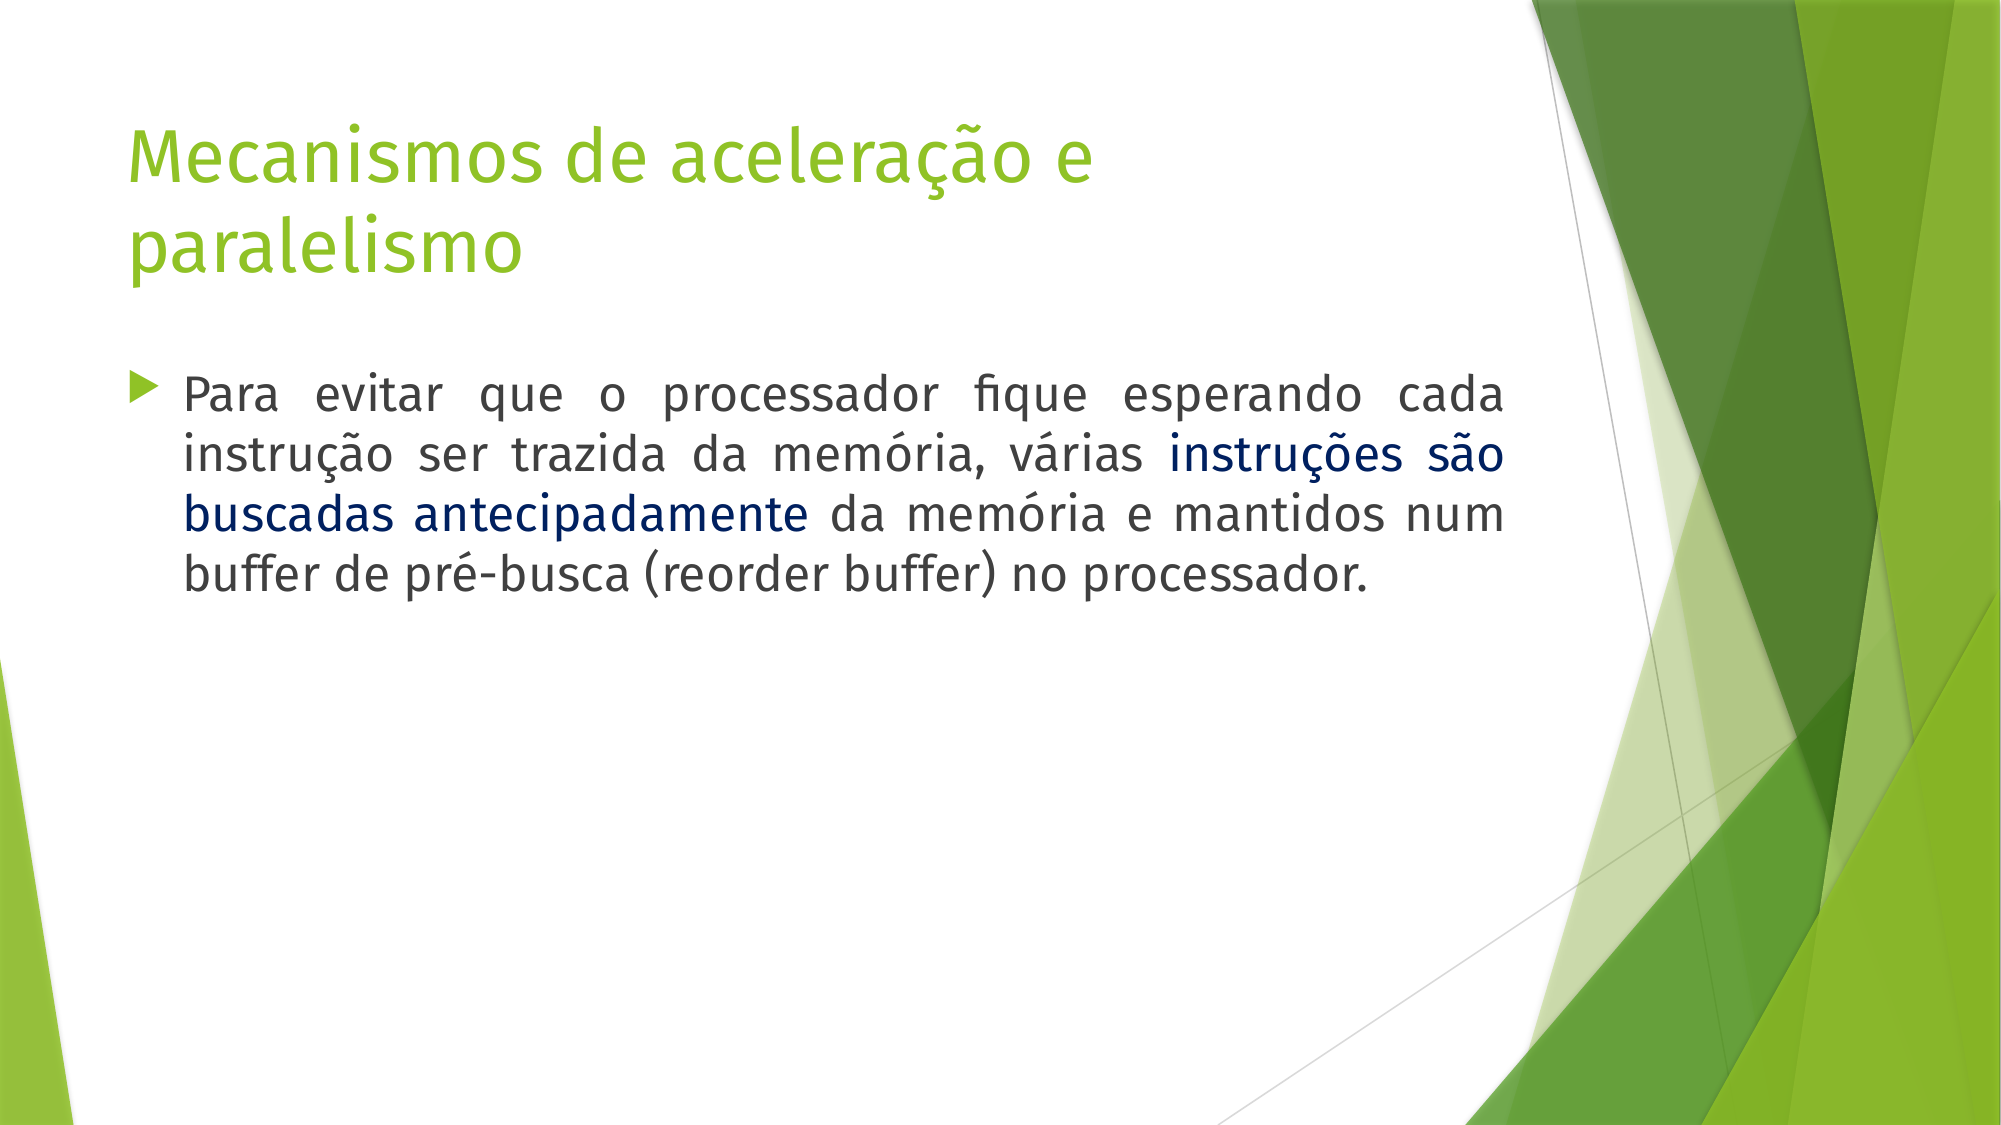

# Mecanismos de aceleração e paralelismo
Para evitar que o processador fique esperando cada instrução ser trazida da memória, várias instruções são buscadas antecipadamente da memória e mantidos num buffer de pré-busca (reorder buffer) no processador.